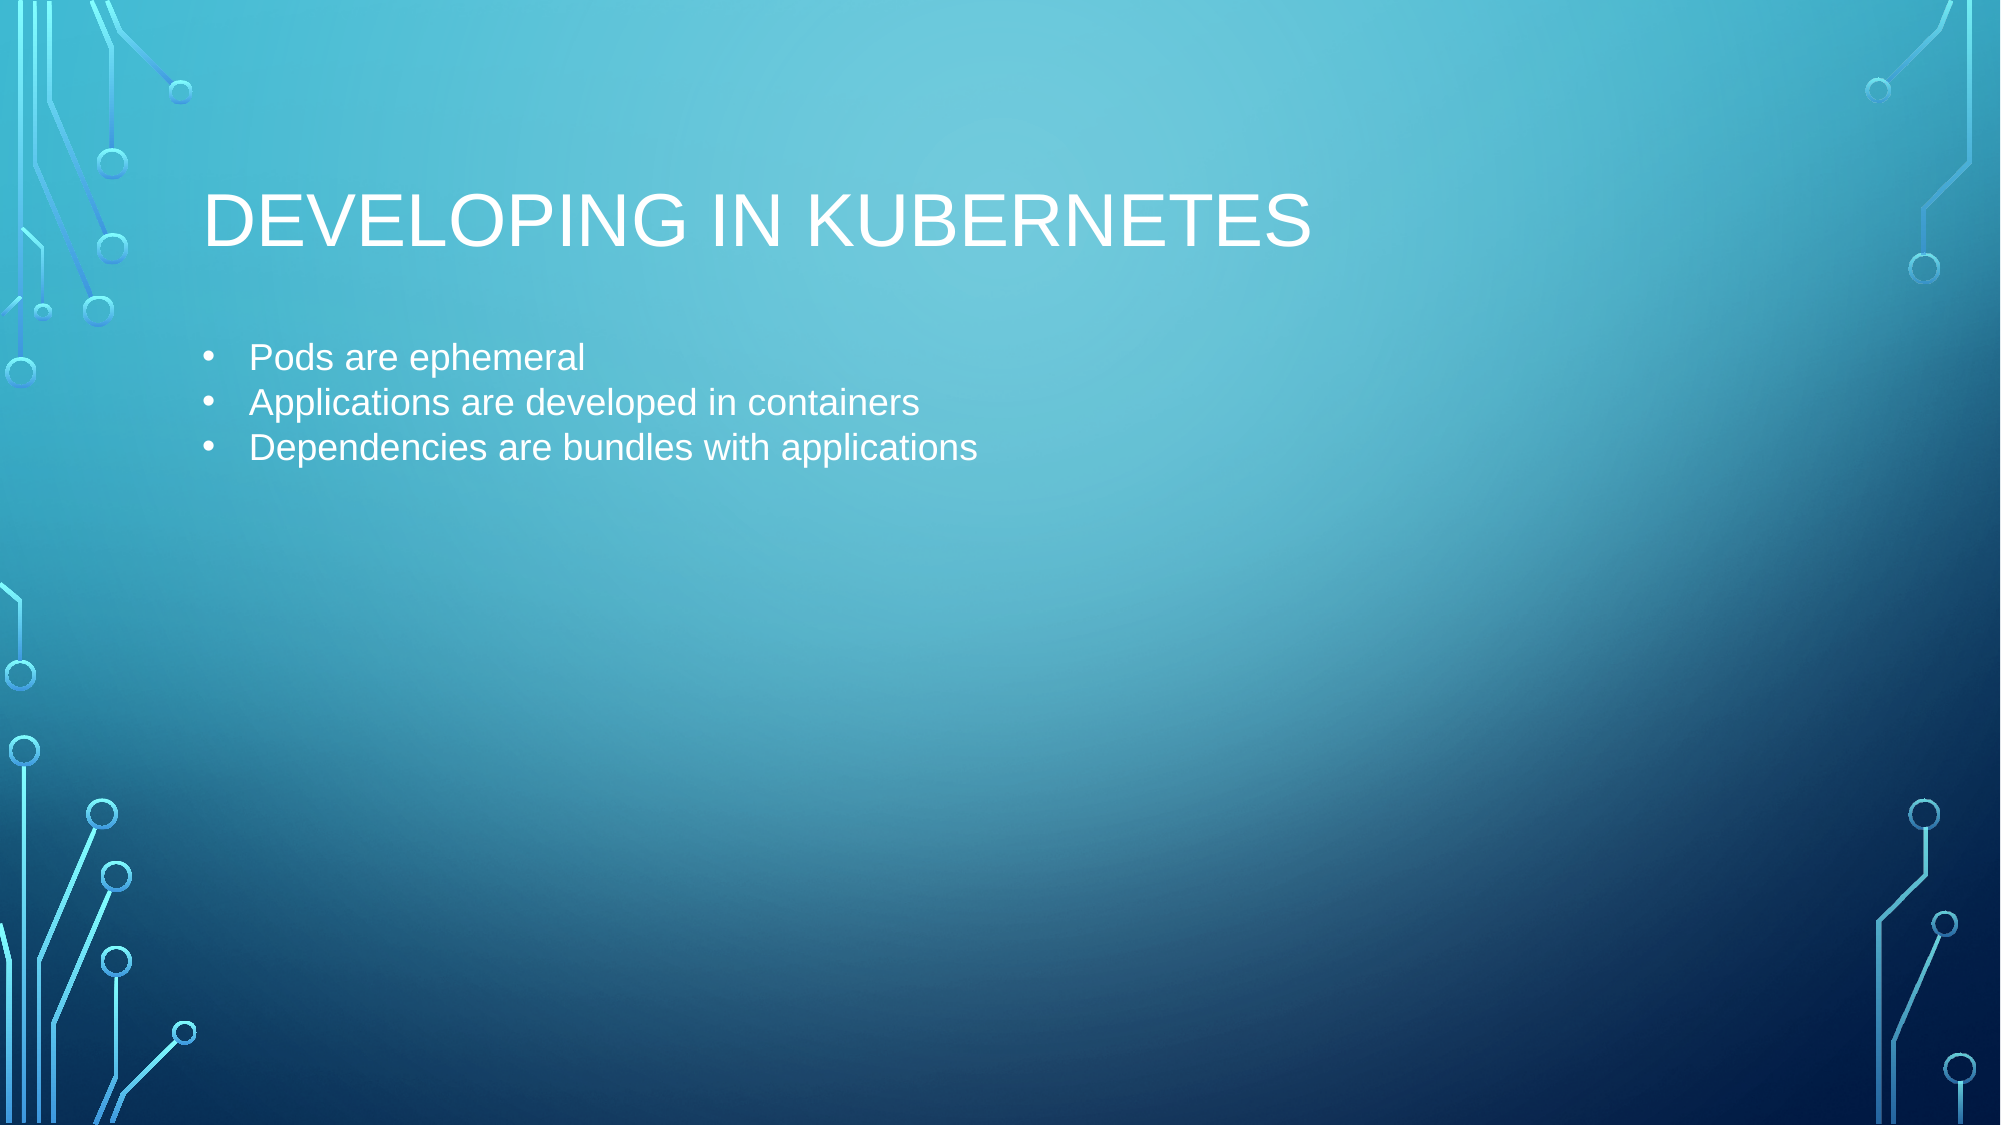

# Developing in kubernetes
Pods are ephemeral
Applications are developed in containers
Dependencies are bundles with applications